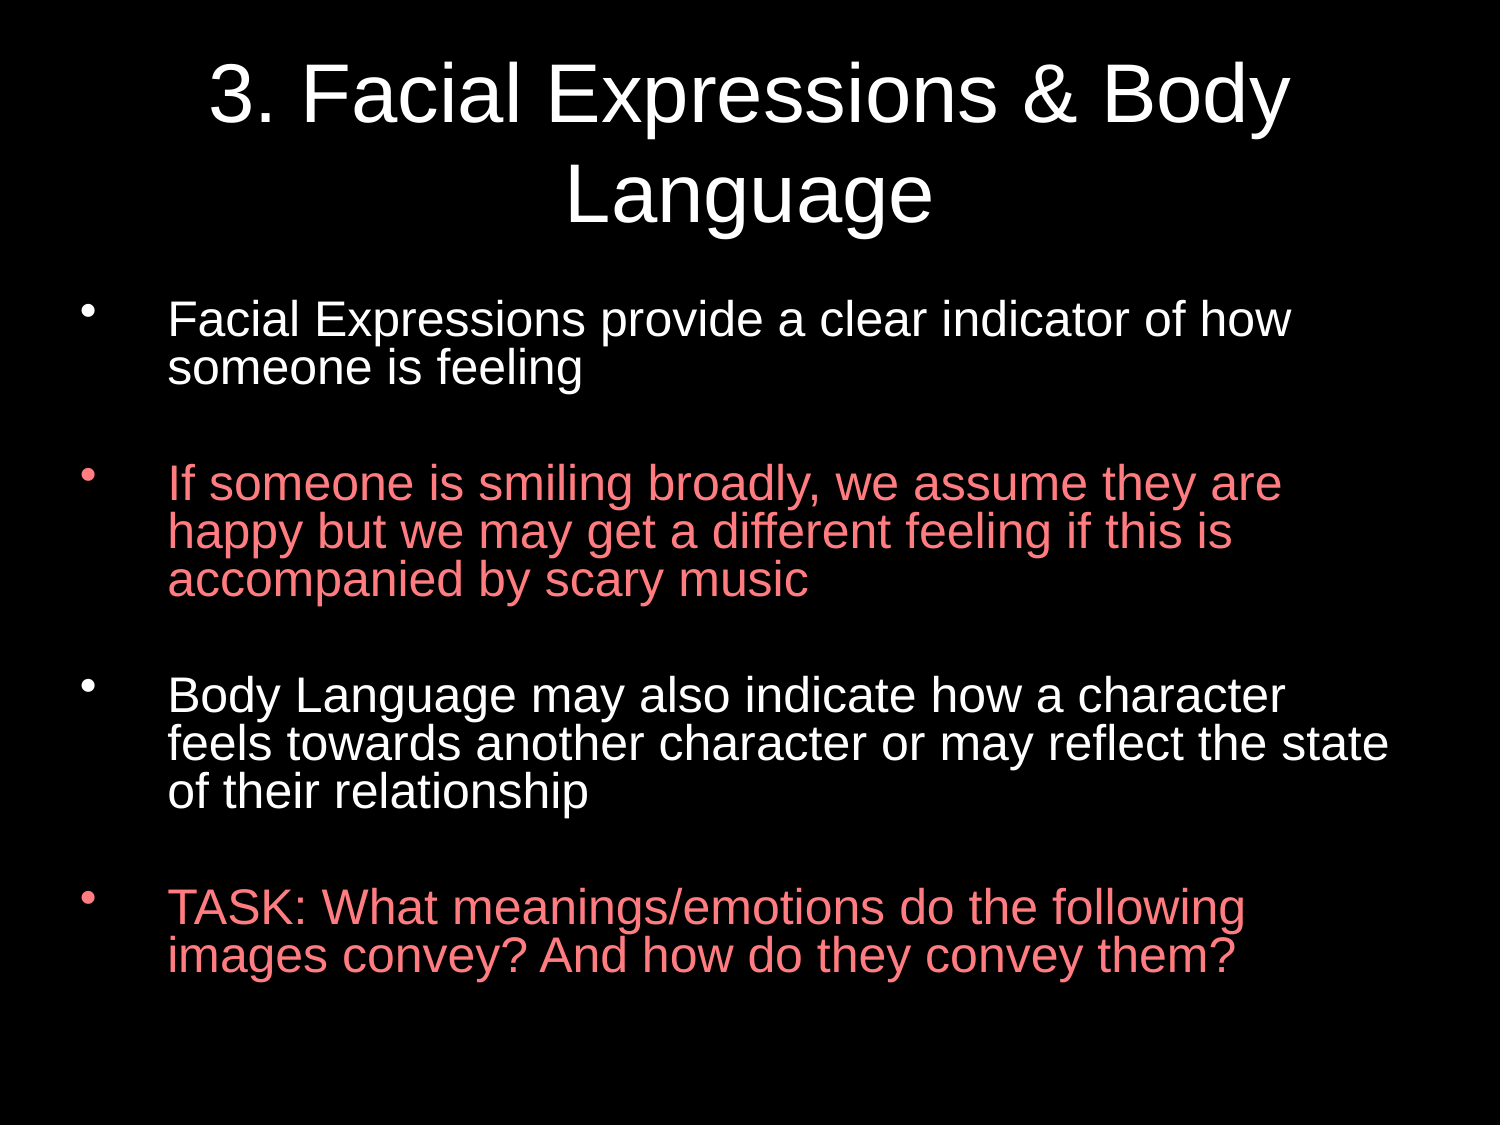

# 3. Facial Expressions & Body Language

Facial Expressions provide a clear indicator of how someone is feeling

If someone is smiling broadly, we assume they are happy but we may get a different feeling if this is accompanied by scary music

Body Language may also indicate how a character feels towards another character or may reflect the state of their relationship

TASK: What meanings/emotions do the following images convey? And how do they convey them?